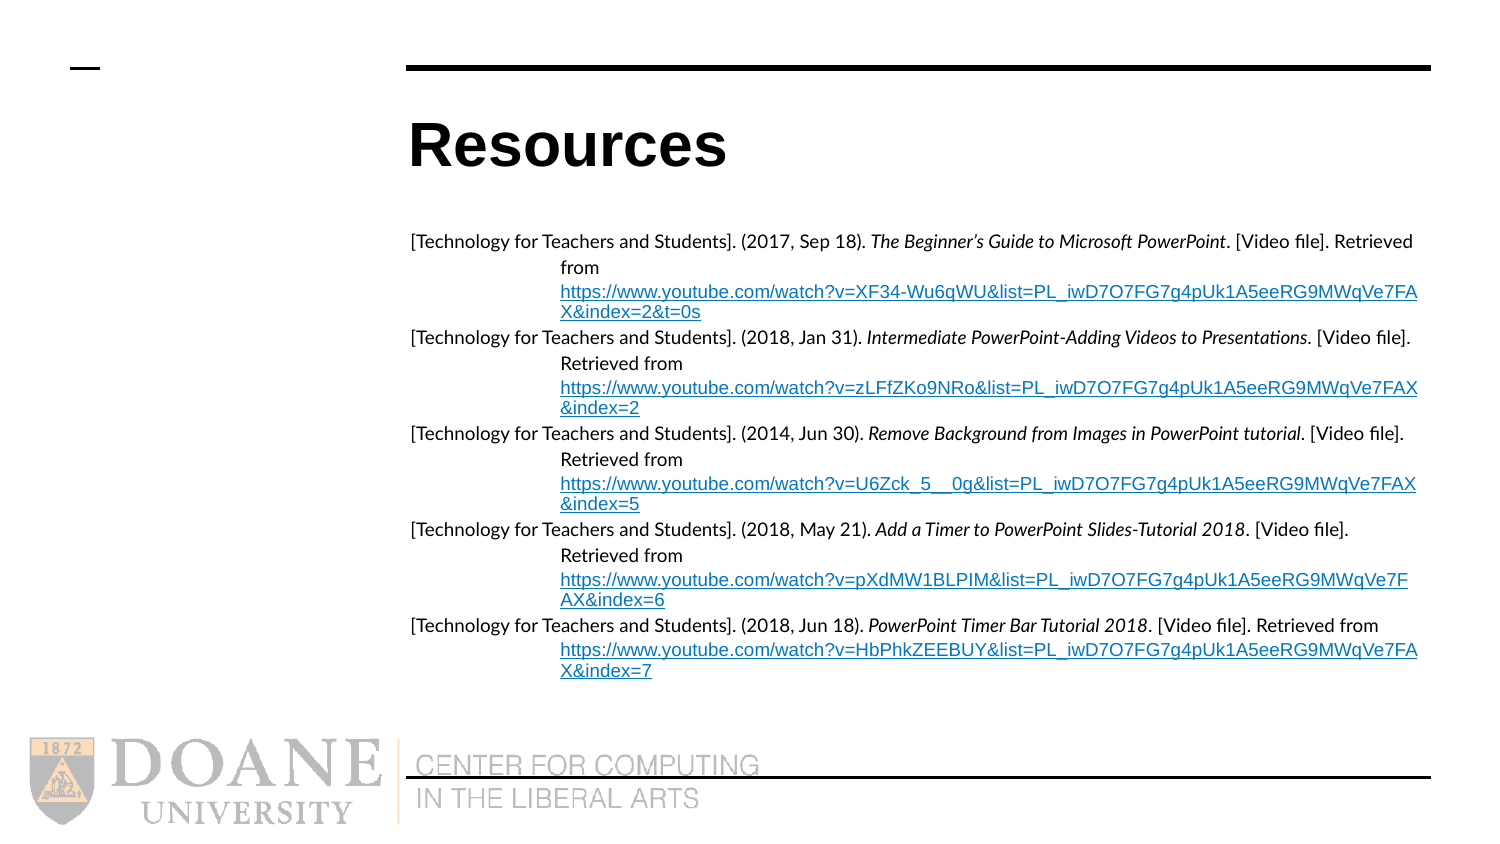

# Resources
[Technology for Teachers and Students]. (2017, Sep 18). The Beginner’s Guide to Microsoft PowerPoint. [Video file]. Retrieved from  https://www.youtube.com/watch?v=XF34-Wu6qWU&list=PL_iwD7O7FG7g4pUk1A5eeRG9MWqVe7FAX&index=2&t=0s
[Technology for Teachers and Students]. (2018, Jan 31). Intermediate PowerPoint-Adding Videos to Presentations. [Video file]. Retrieved from https://www.youtube.com/watch?v=zLFfZKo9NRo&list=PL_iwD7O7FG7g4pUk1A5eeRG9MWqVe7FAX&index=2
[Technology for Teachers and Students]. (2014, Jun 30). Remove Background from Images in PowerPoint tutorial. [Video file]. Retrieved from https://www.youtube.com/watch?v=U6Zck_5__0g&list=PL_iwD7O7FG7g4pUk1A5eeRG9MWqVe7FAX&index=5
[Technology for Teachers and Students]. (2018, May 21). Add a Timer to PowerPoint Slides-Tutorial 2018. [Video file]. Retrieved from https://www.youtube.com/watch?v=pXdMW1BLPIM&list=PL_iwD7O7FG7g4pUk1A5eeRG9MWqVe7FAX&index=6
[Technology for Teachers and Students]. (2018, Jun 18). PowerPoint Timer Bar Tutorial 2018. [Video file]. Retrieved from https://www.youtube.com/watch?v=HbPhkZEEBUY&list=PL_iwD7O7FG7g4pUk1A5eeRG9MWqVe7FAX&index=7